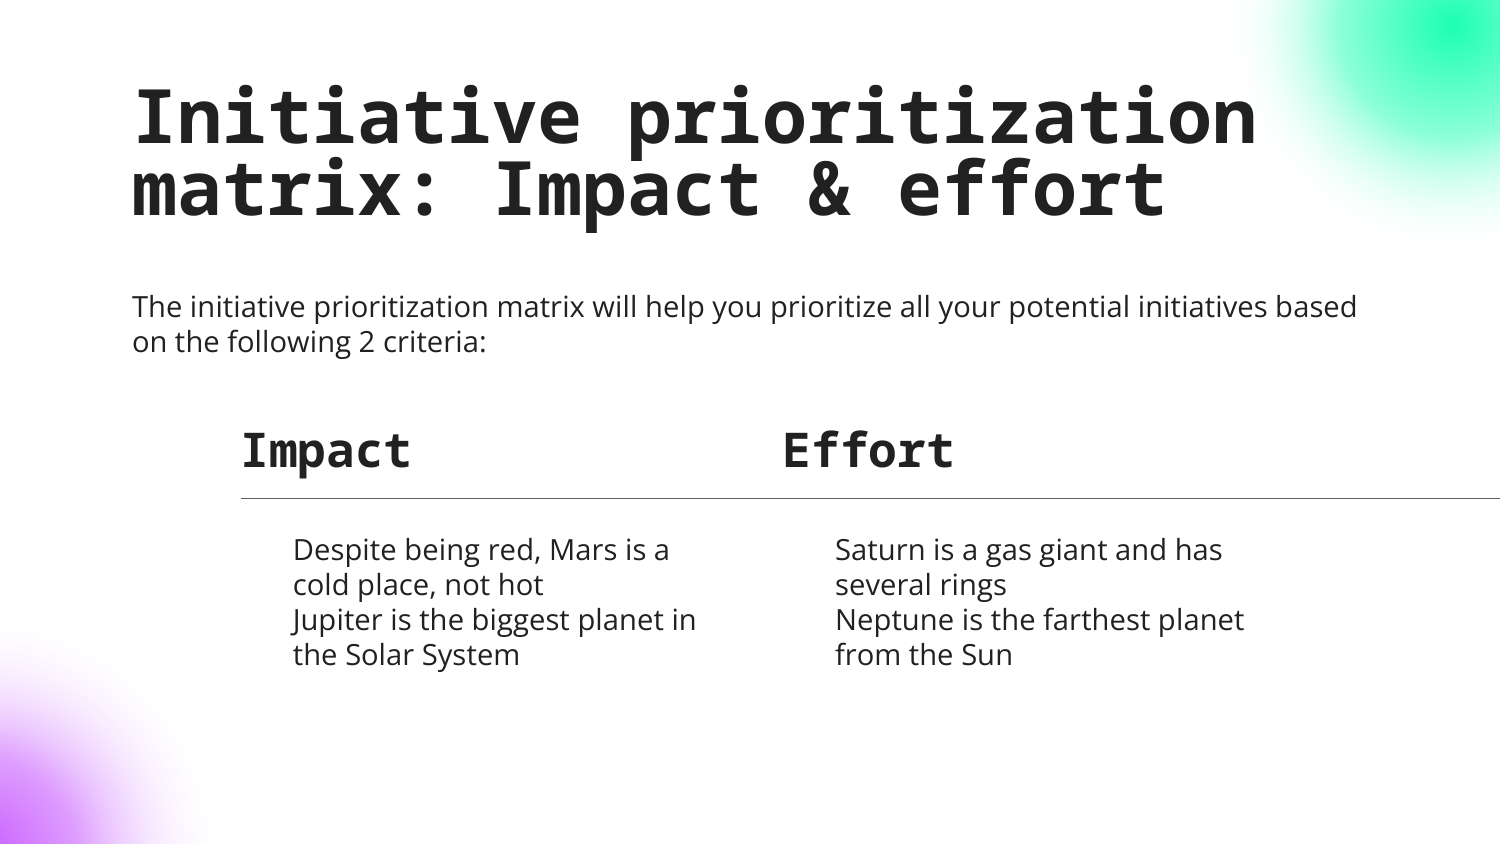

# Initiative prioritization matrix: Impact & effort

The initiative prioritization matrix will help you prioritize all your potential initiatives based on the following 2 criteria:
Impact
Effort
Despite being red, Mars is a cold place, not hot
Jupiter is the biggest planet in the Solar System
Saturn is a gas giant and has several rings
Neptune is the farthest planet from the Sun